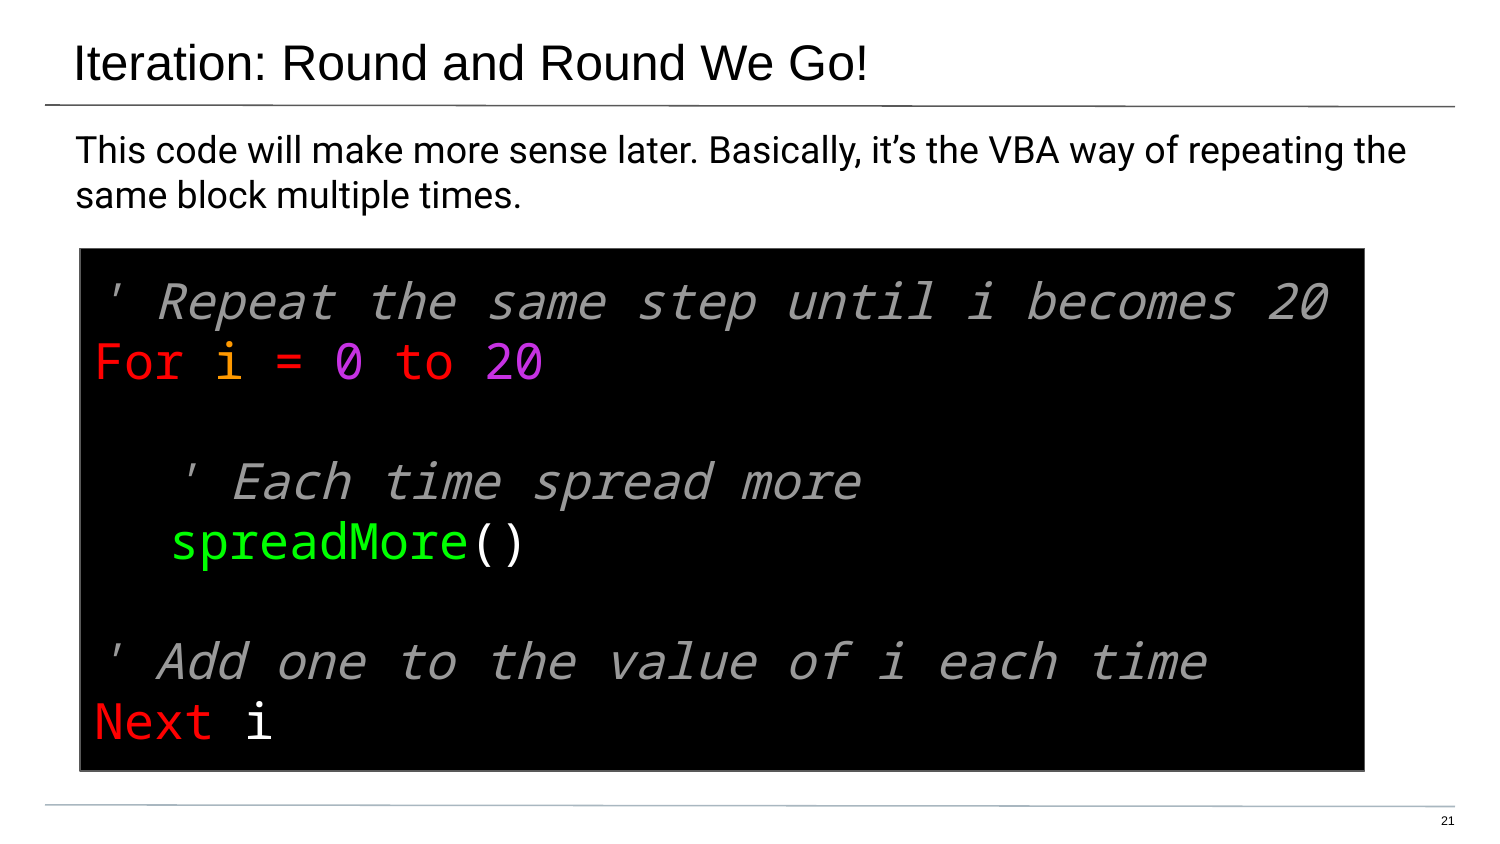

# Iteration: Round and Round We Go!
This code will make more sense later. Basically, it’s the VBA way of repeating the same block multiple times.
' Repeat the same step until i becomes 20
For i = 0 to 20

' Each time spread more
spreadMore()

' Add one to the value of i each time
Next i

21